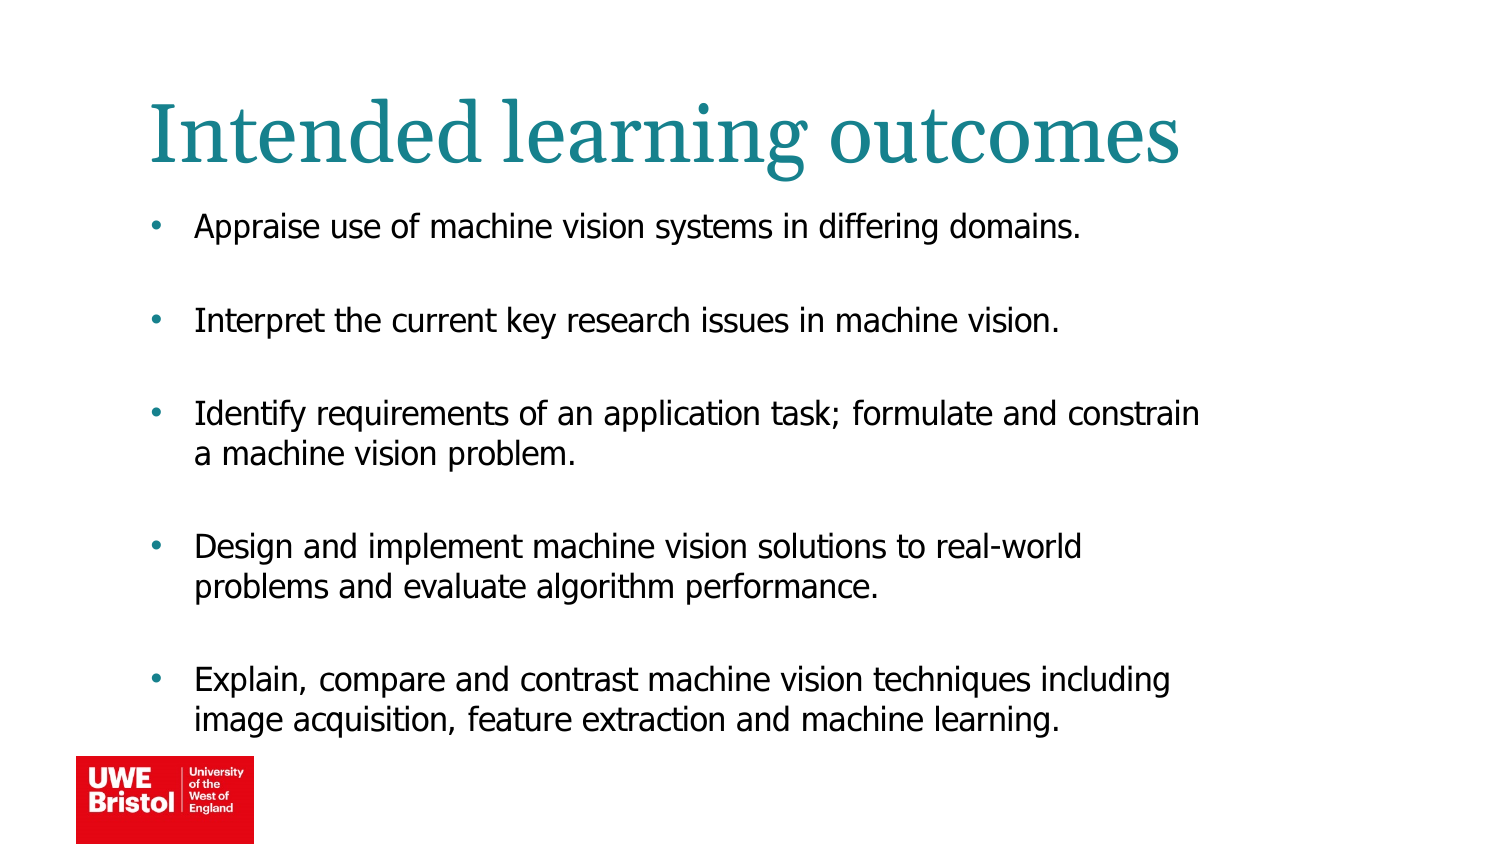

Intended learning outcomes
Appraise use of machine vision systems in differing domains.

Interpret the current key research issues in machine vision.

Identify requirements of an application task; formulate and constrain a machine vision problem.

Design and implement machine vision solutions to real-world problems and evaluate algorithm performance.

Explain, compare and contrast machine vision techniques including image acquisition, feature extraction and machine learning.